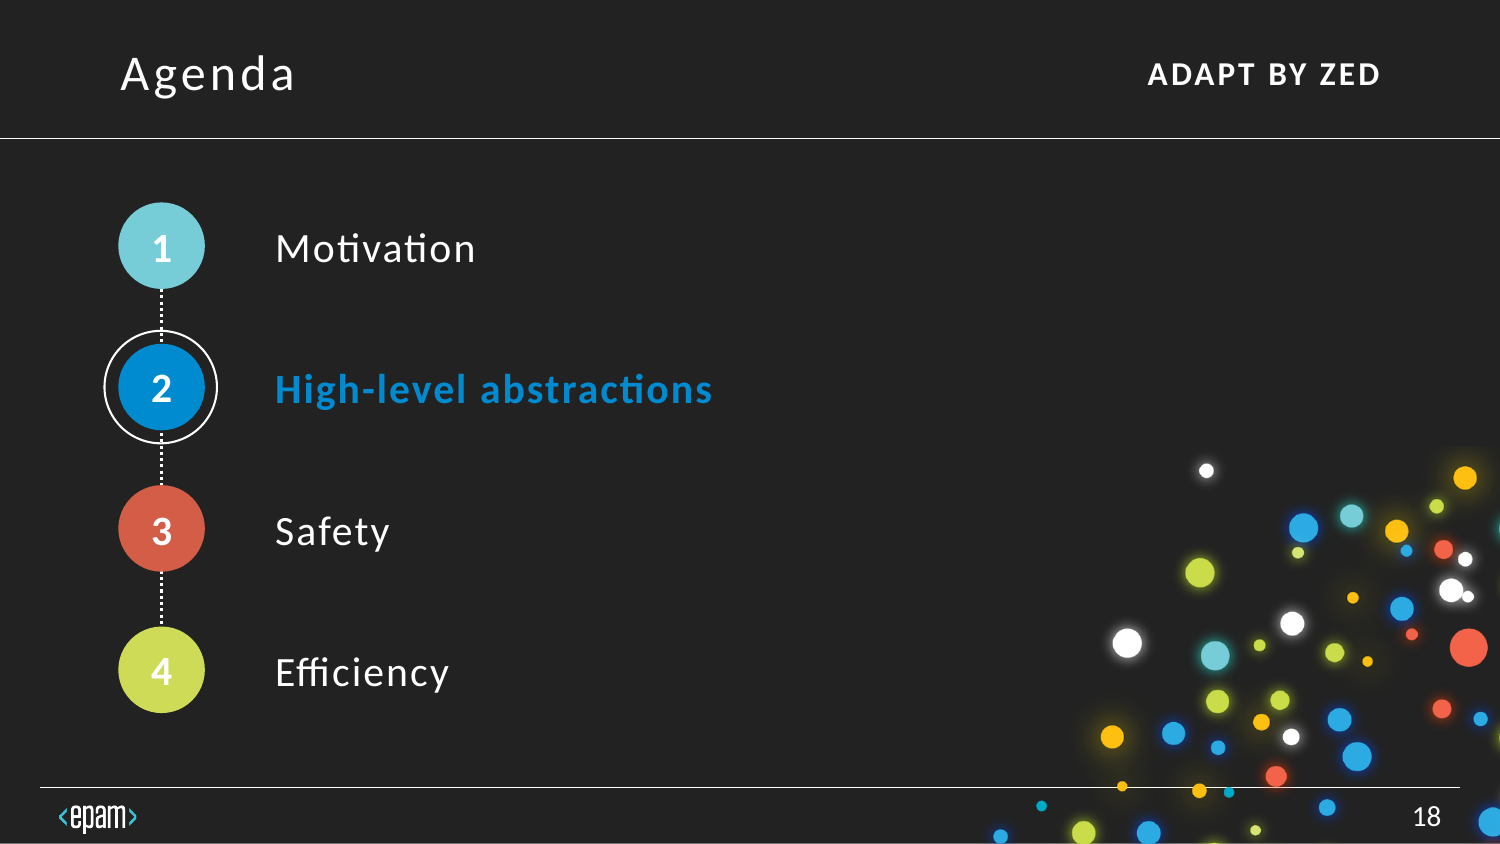

Agenda
Motivation

High-level abstractions
Safety
Efficiency
18